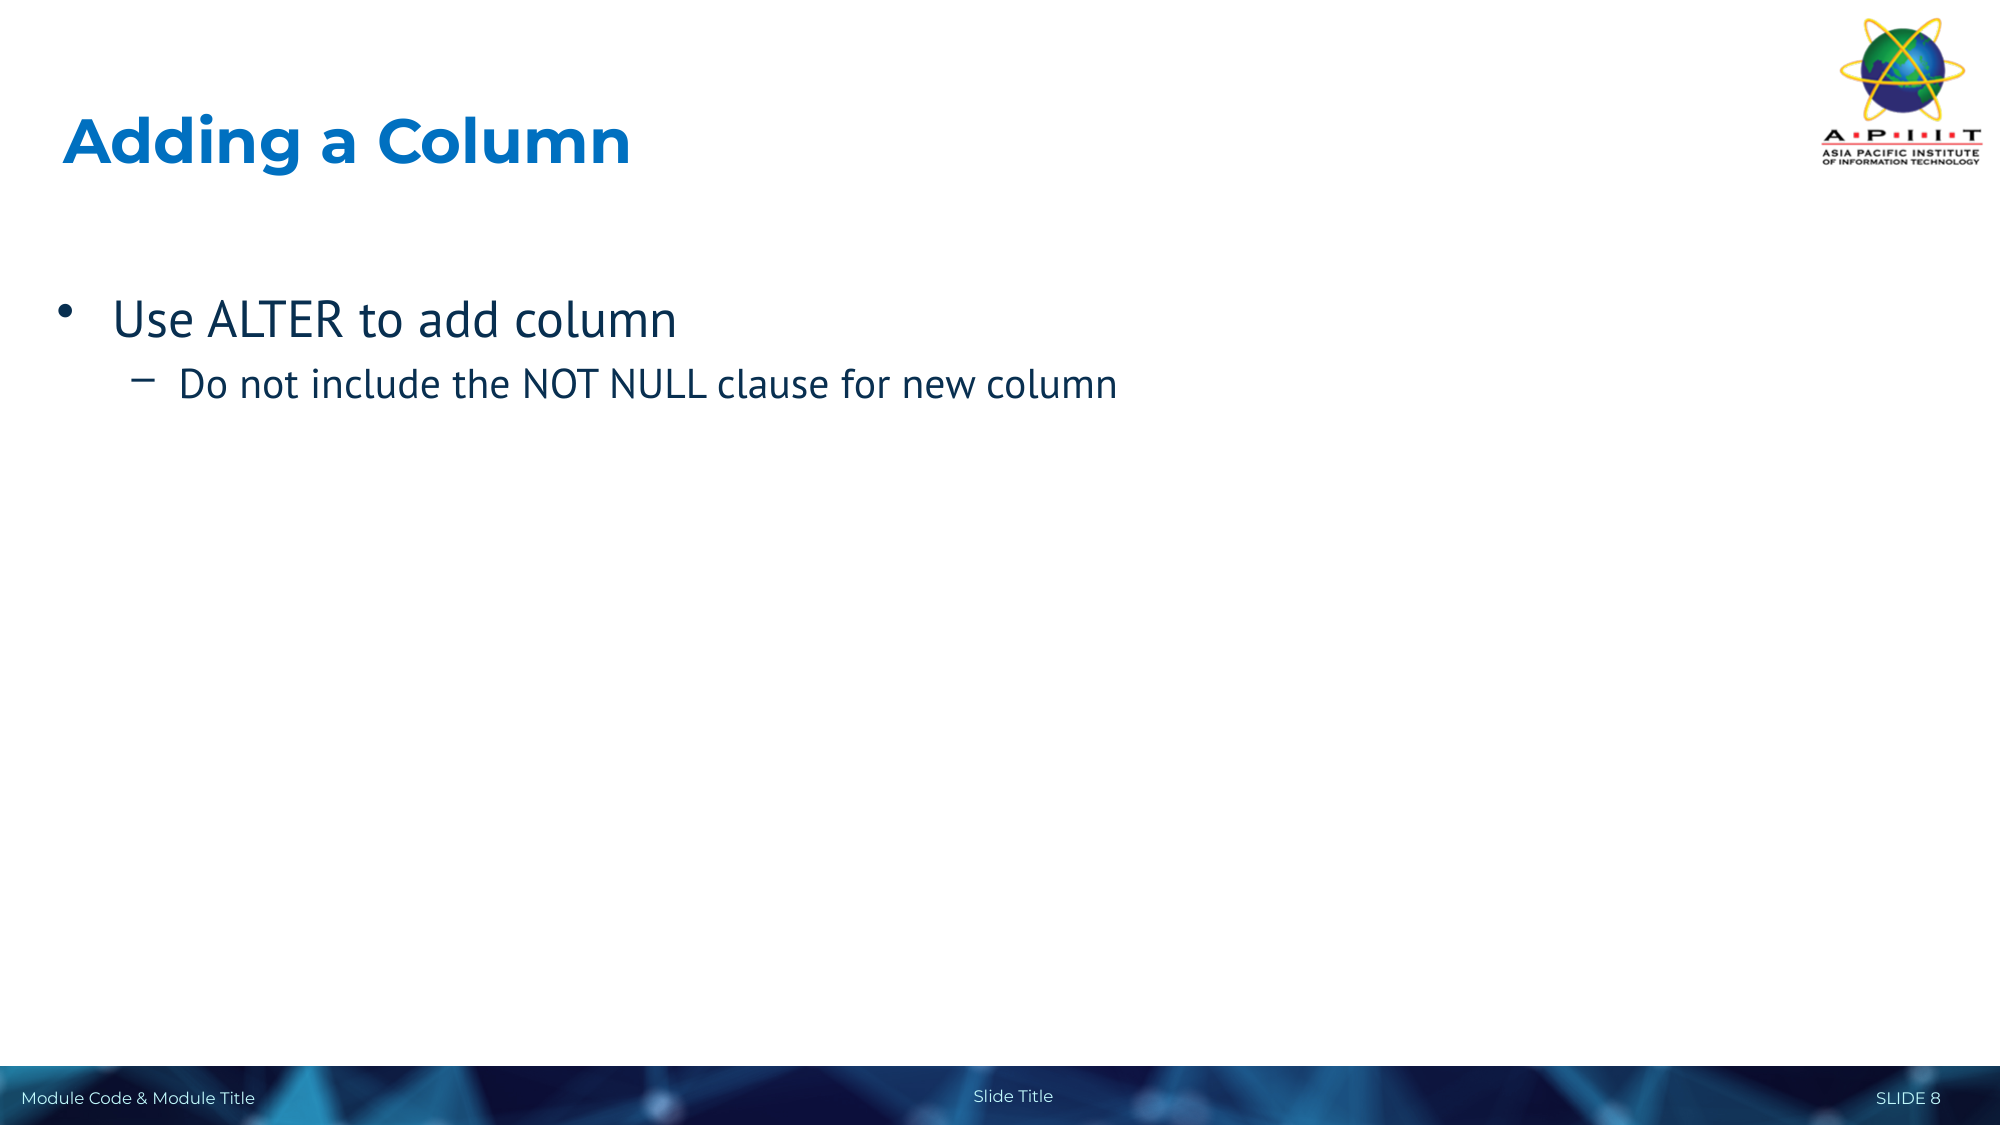

# Adding a Column
Use ALTER to add column
Do not include the NOT NULL clause for new column